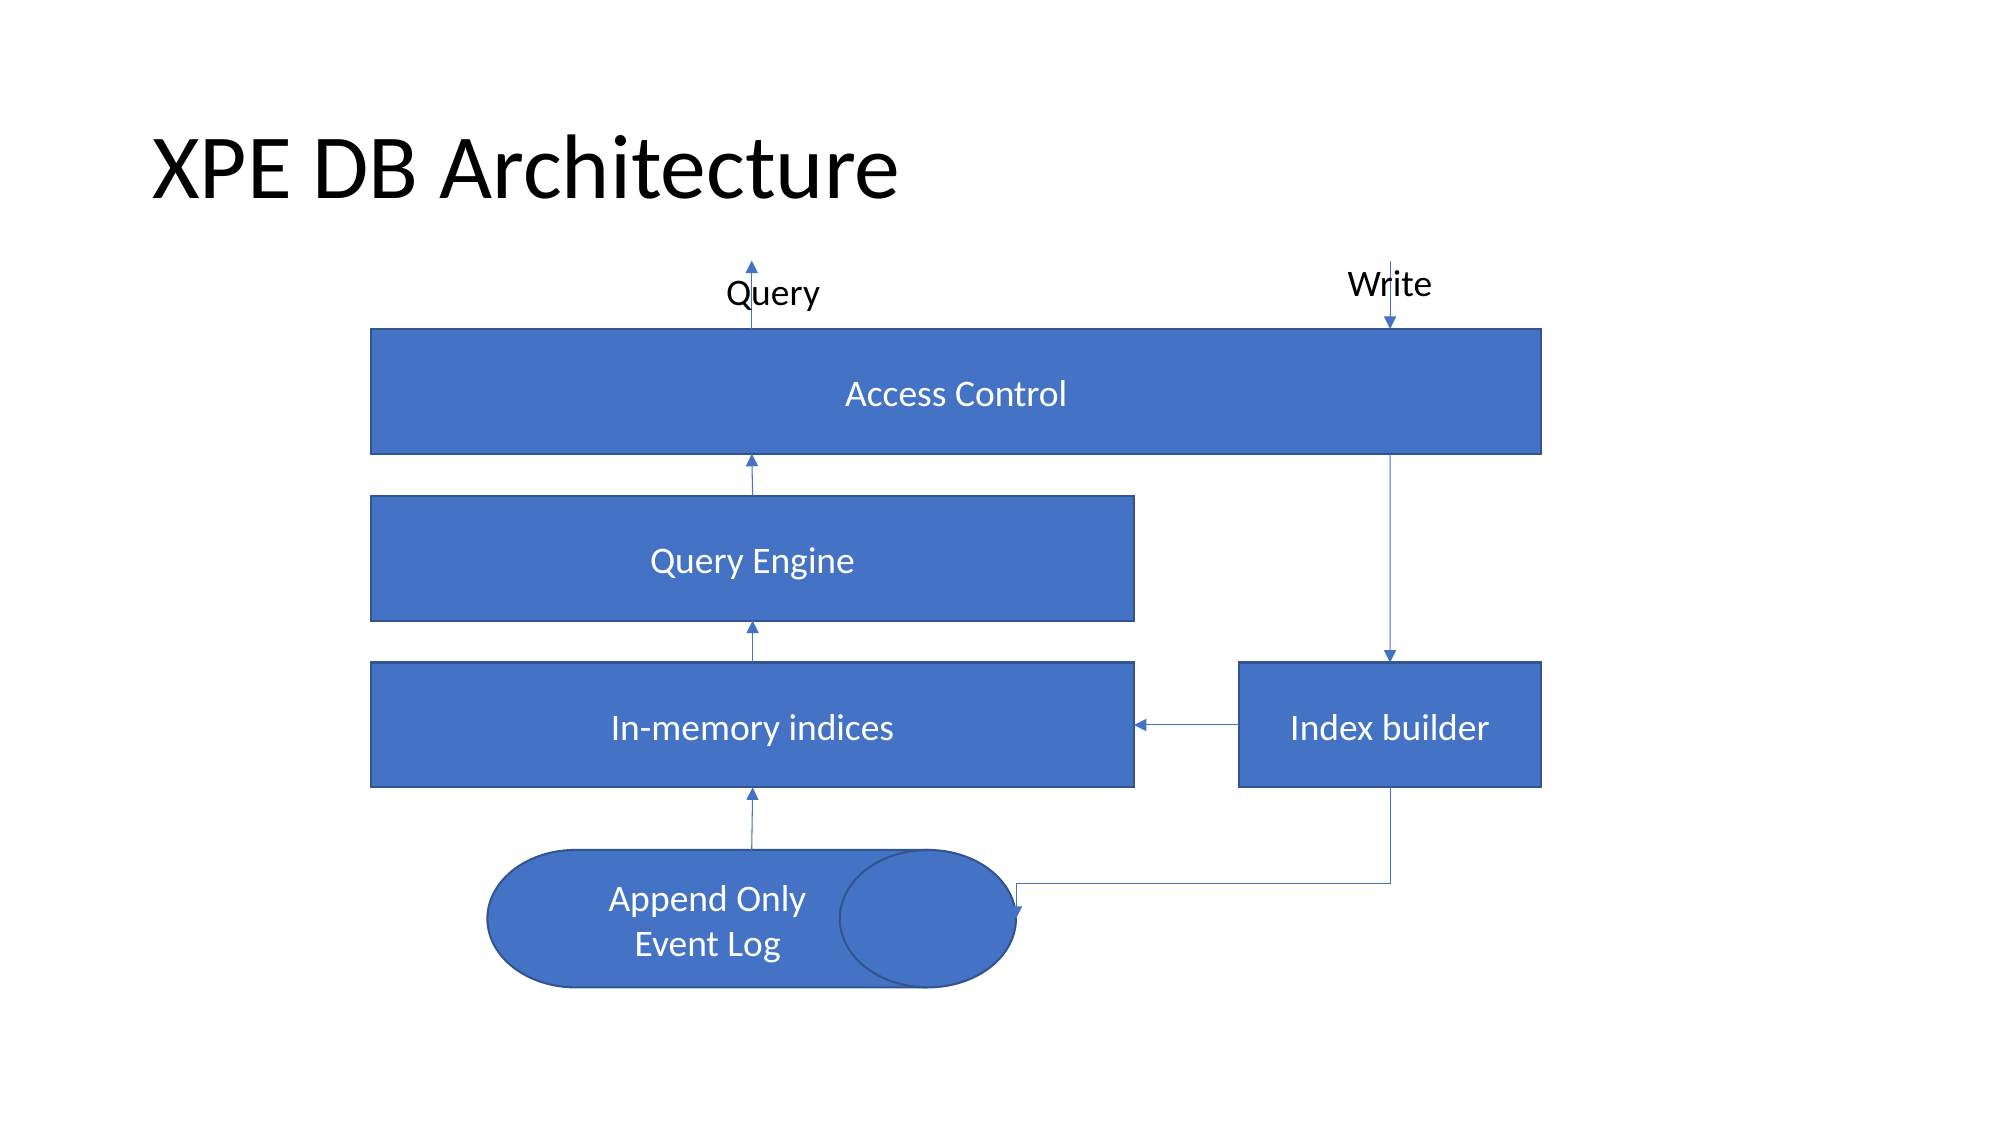

# XPE DB Architecture
Write
Query
Access Control
Query Engine
In-memory indices
Index builder
Append Only Event Log